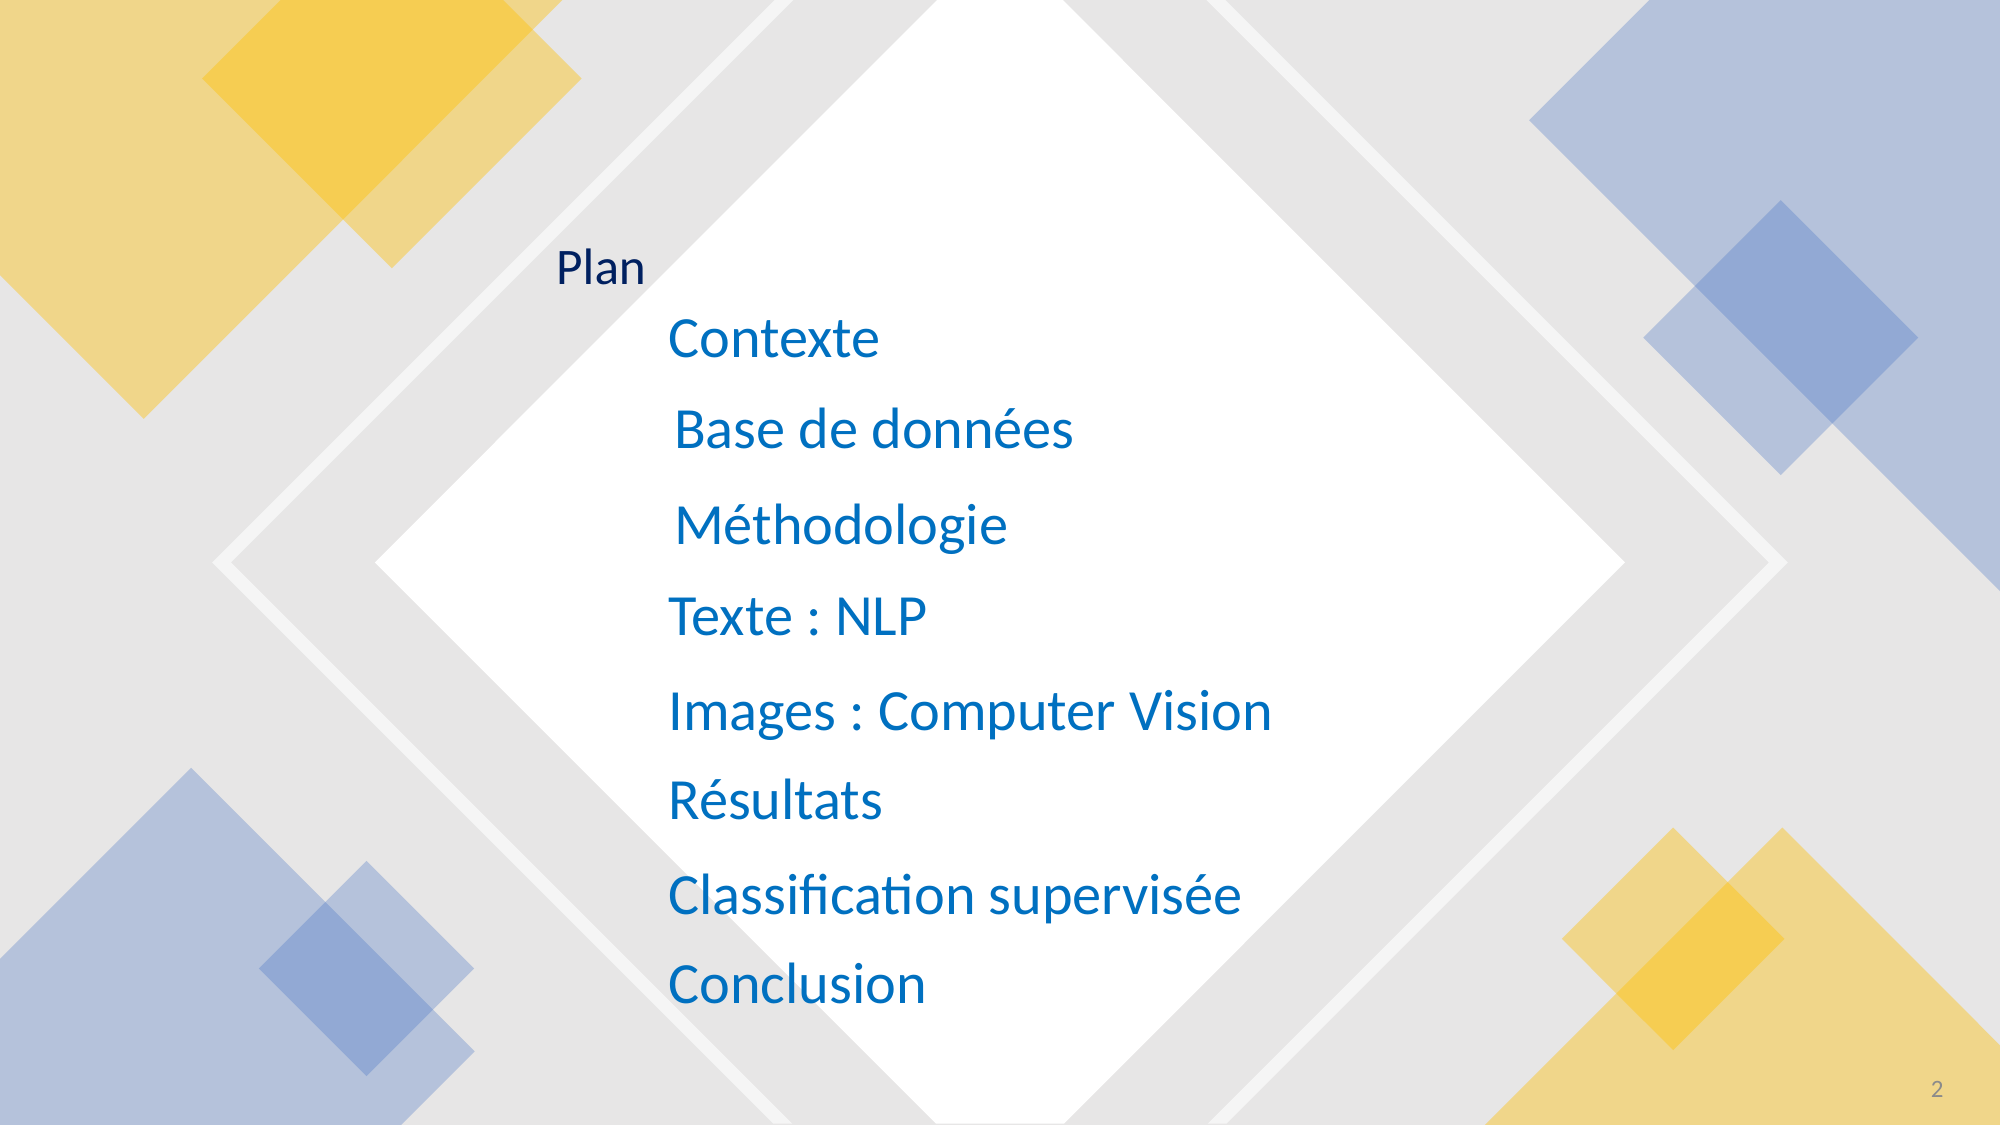

Plan

Contexte
Base de données
Méthodologie
Texte : NLP
Images : Computer Vision
Résultats

Classification supervisée

Conclusion
2